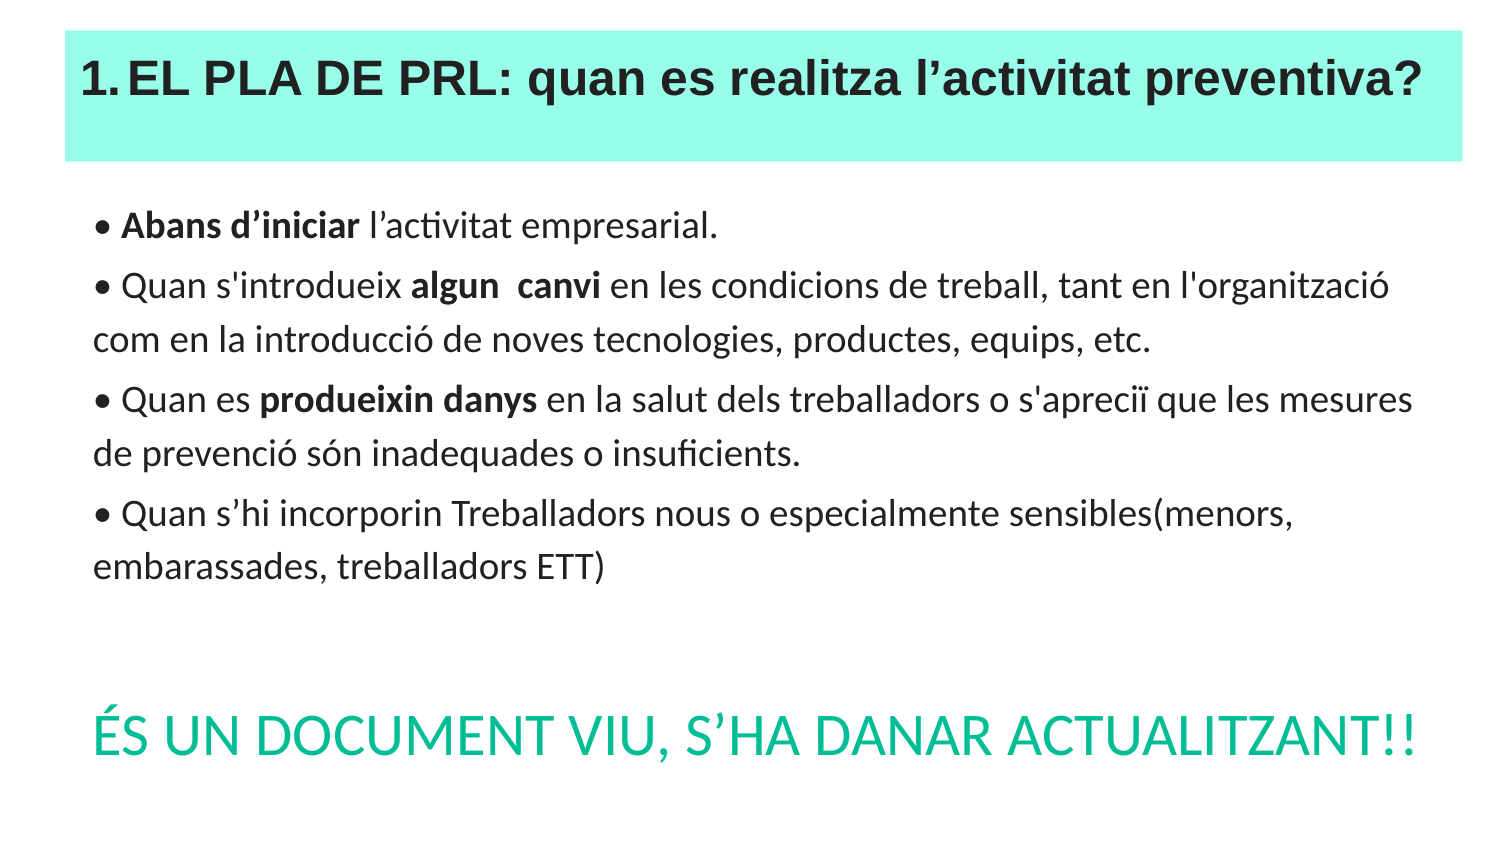

# EL PLA DE PRL: quan es realitza l’activitat preventiva?
• Abans d’iniciar l’activitat empresarial.
• Quan s'introdueix algun  canvi en les condicions de treball, tant en l'organització com en la introducció de noves tecnologies, productes, equips, etc.
• Quan es produeixin danys en la salut dels treballadors o s'apreciï que les mesures de prevenció són inadequades o insuficients.
• Quan s’hi incorporin Treballadors nous o especialmente sensibles(menors, embarassades, treballadors ETT)

ÉS UN DOCUMENT VIU, S’HA DANAR ACTUALITZANT!!